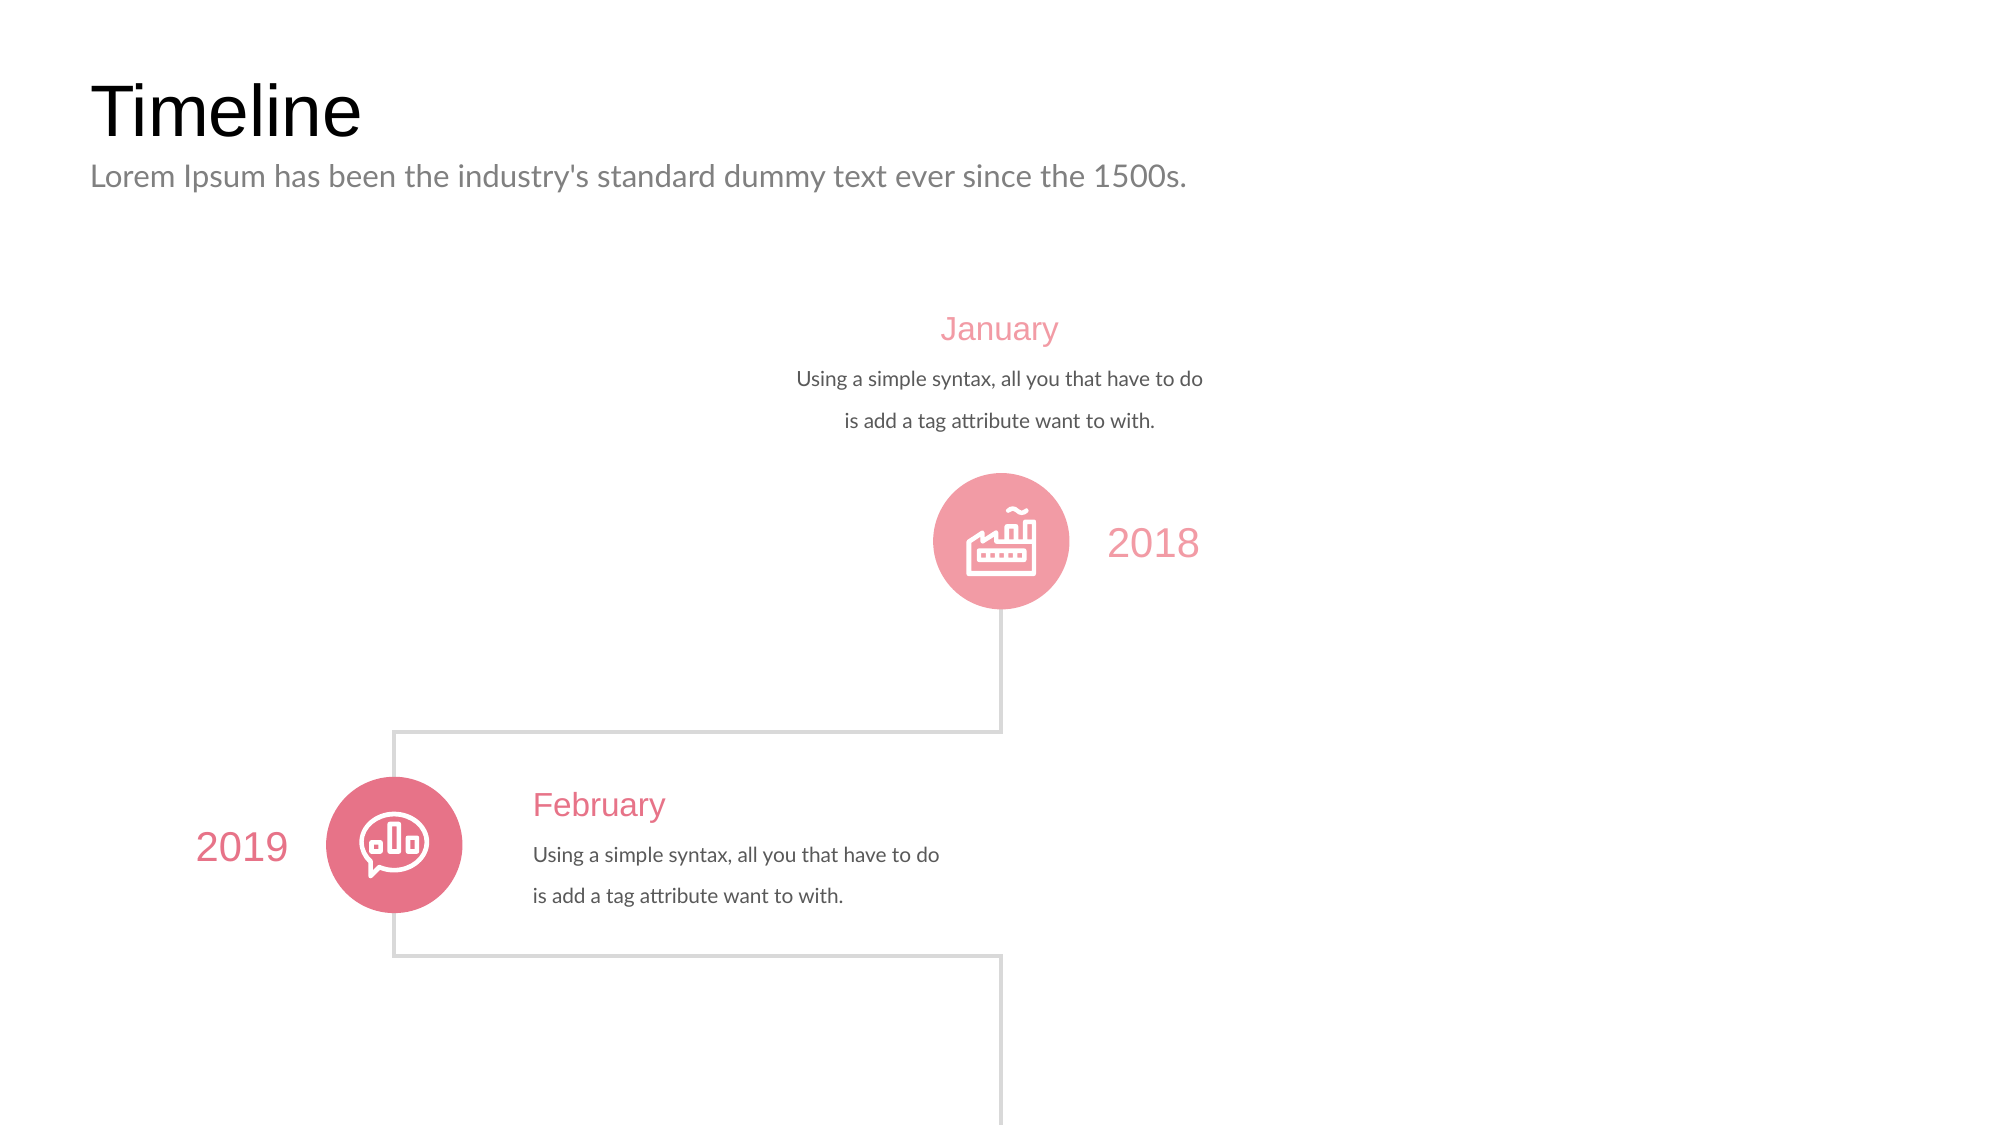

# Timeline
Lorem Ipsum has been the industry's standard dummy text ever since the 1500s.
January
Using a simple syntax, all you that have to do is add a tag attribute want to with.

2018

February

2019
Using a simple syntax, all you that have to do is add a tag attribute want to with.